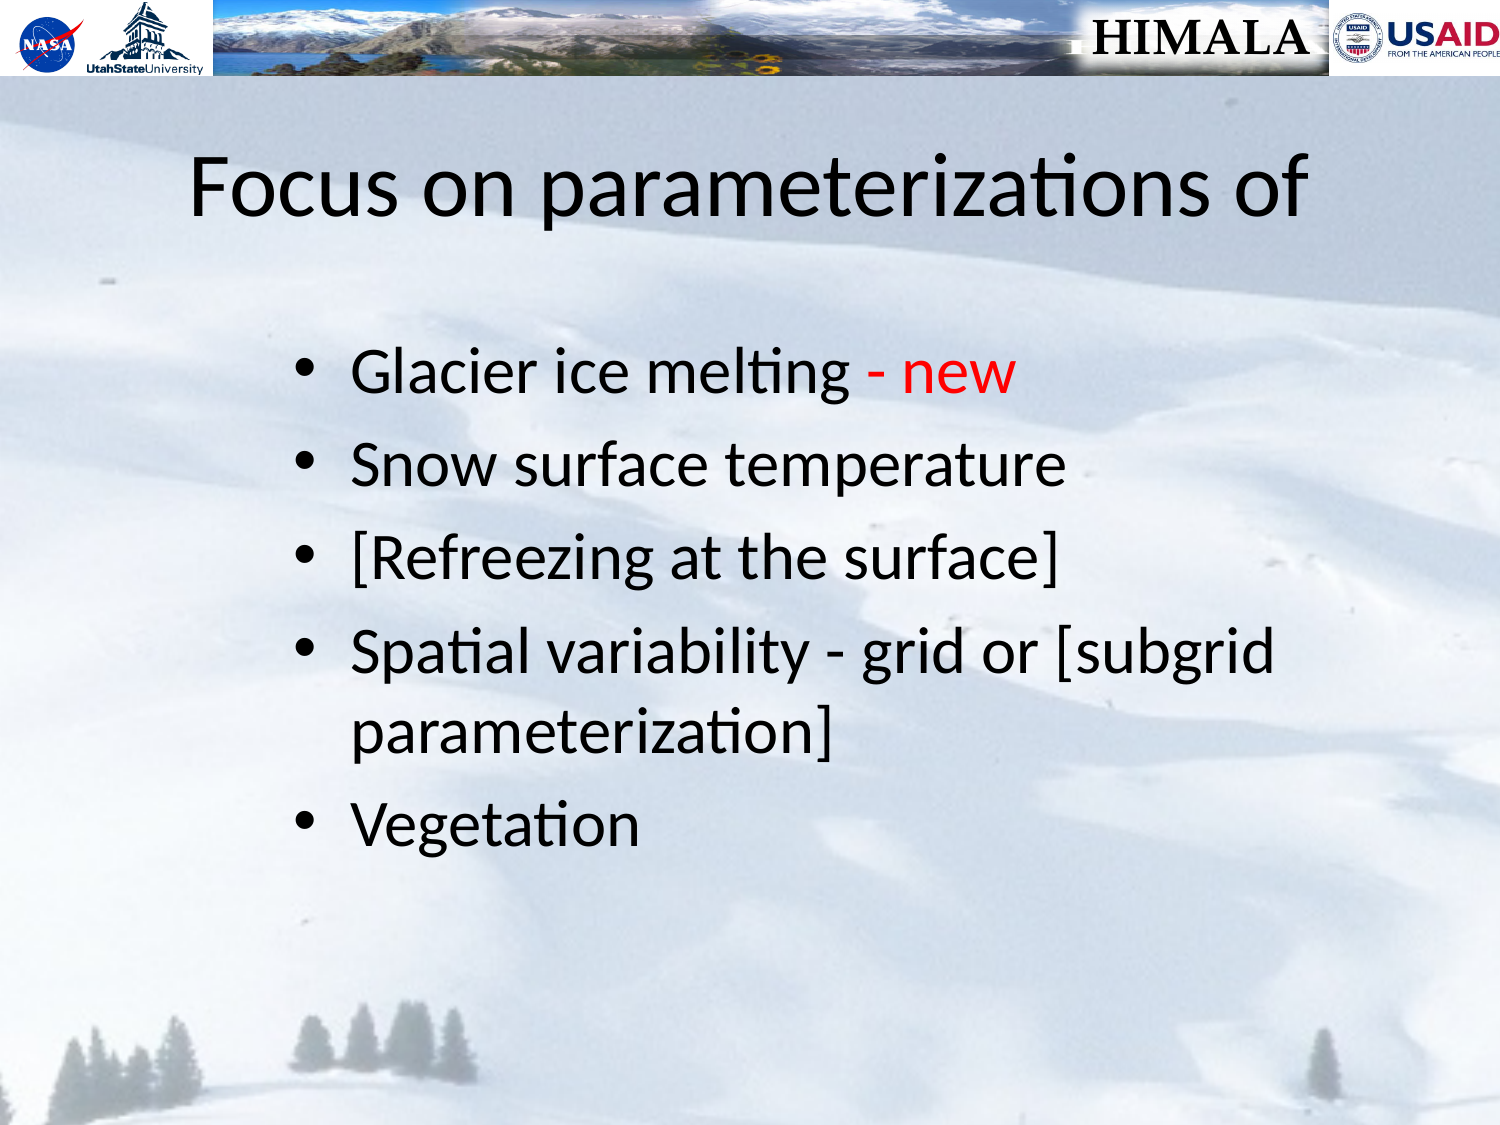

# Focus on parameterizations of
Glacier ice melting - new
Snow surface temperature
[Refreezing at the surface]
Spatial variability - grid or [subgrid parameterization]
Vegetation